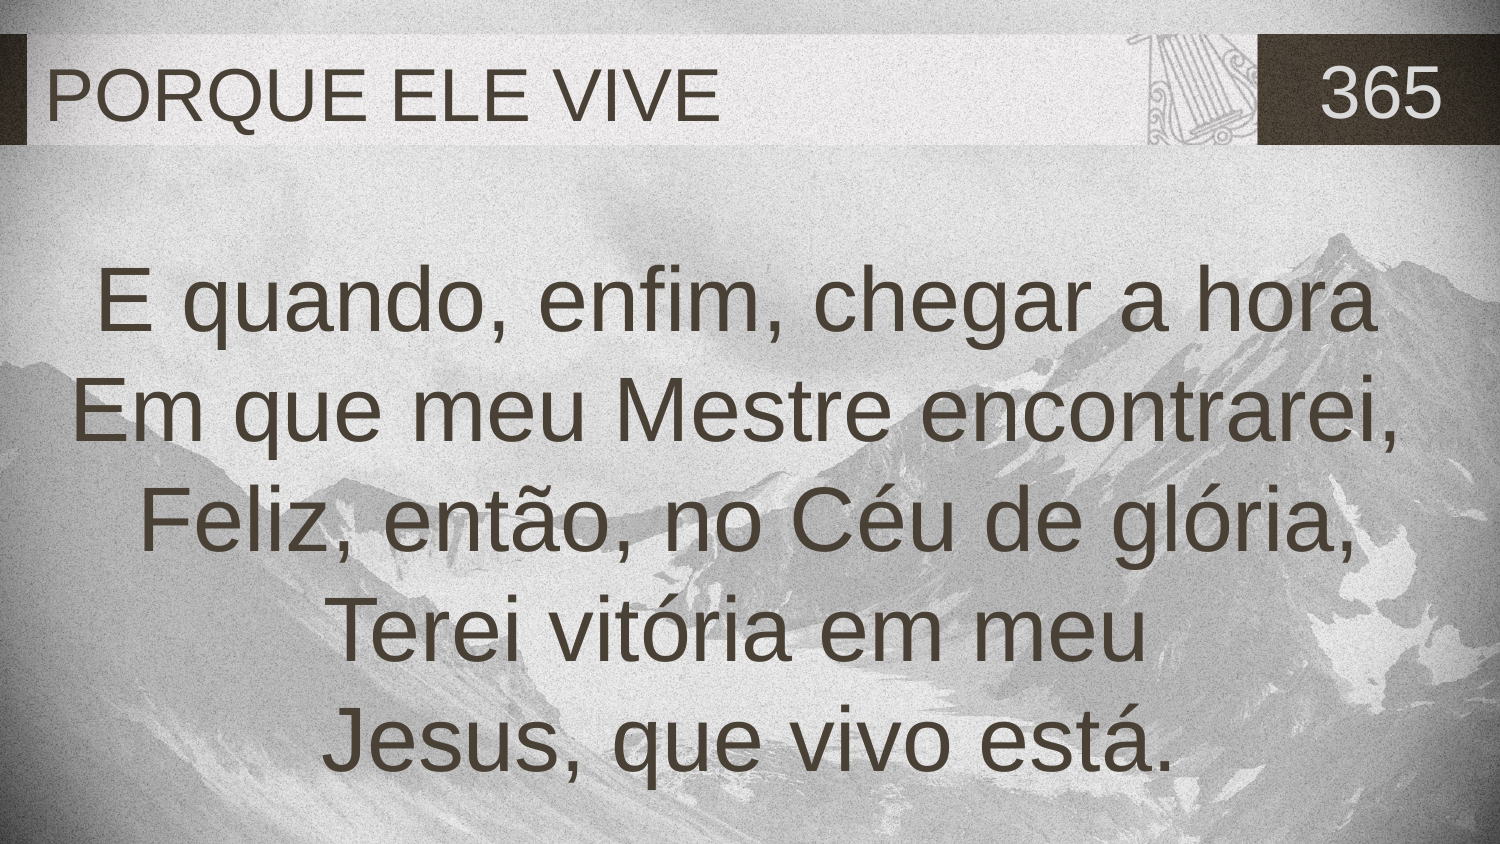

# PORQUE ELE VIVE
365
E quando, enfim, chegar a hora
Em que meu Mestre encontrarei,
Feliz, então, no Céu de glória,
Terei vitória em meu
Jesus, que vivo está.